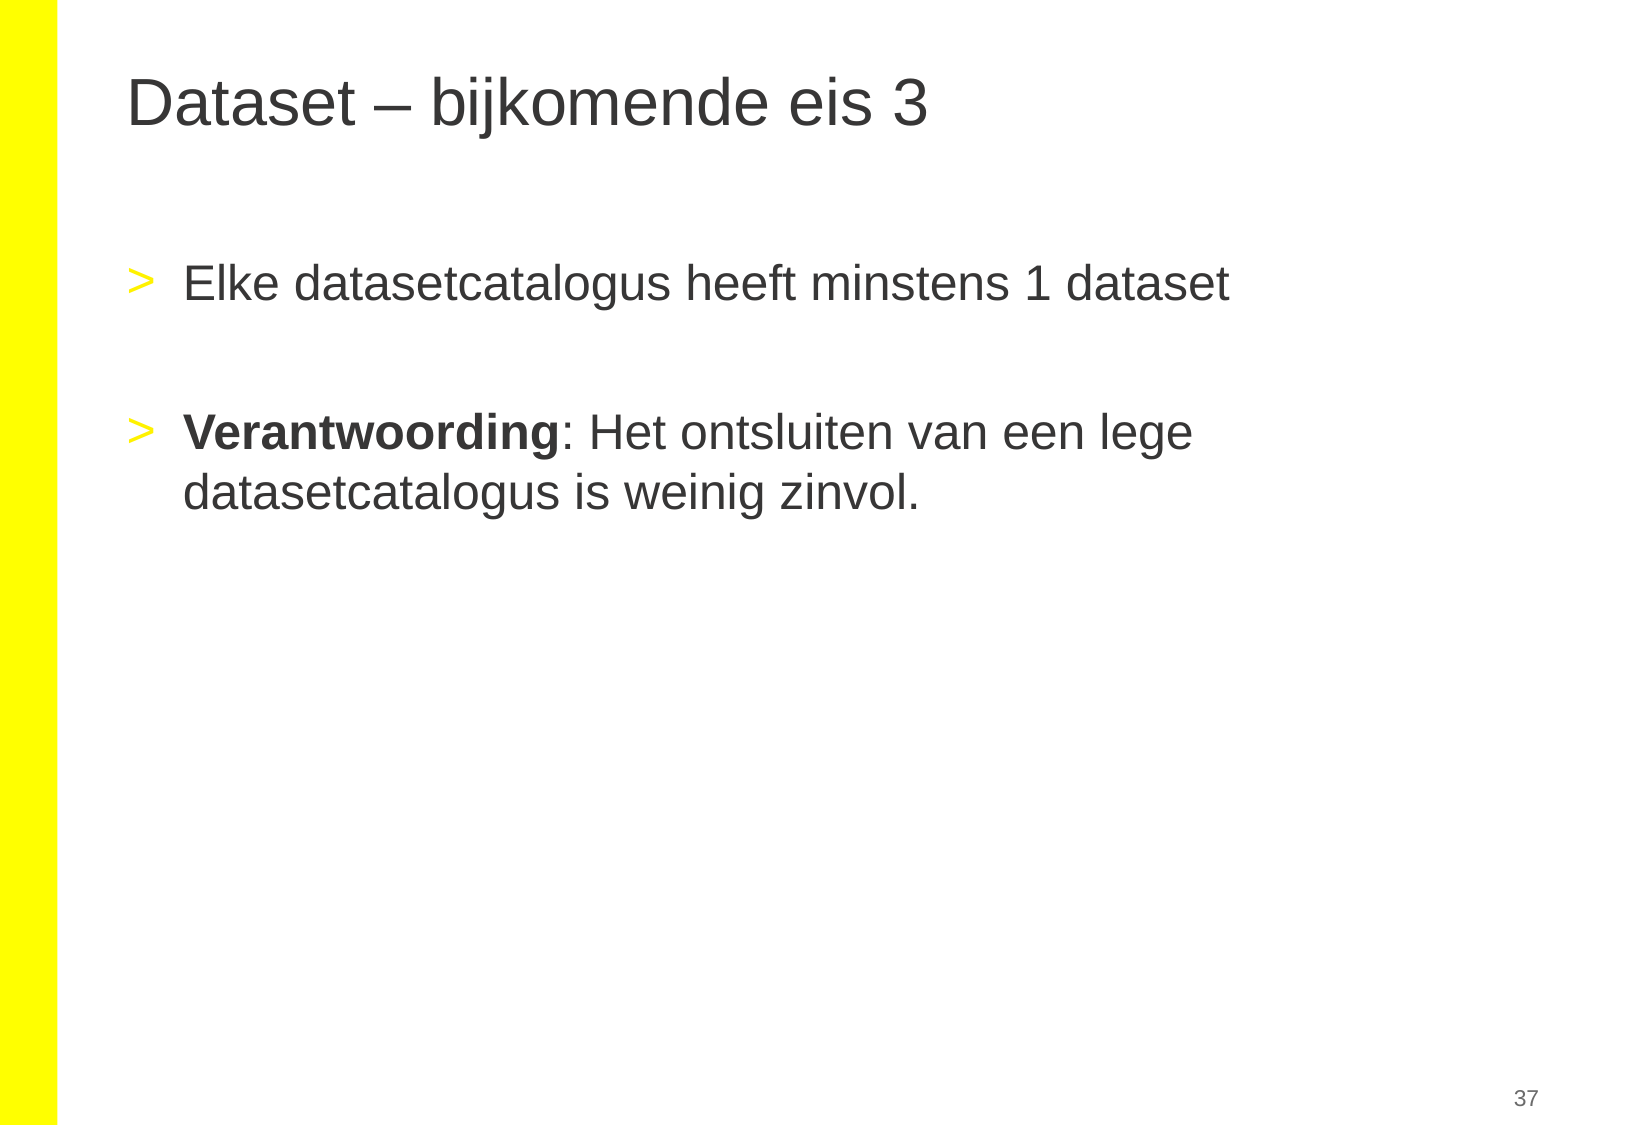

# Dataset – bijkomende eis 3
Elke datasetcatalogus heeft minstens 1 dataset

Verantwoording: Het ontsluiten van een lege datasetcatalogus is weinig zinvol.
37